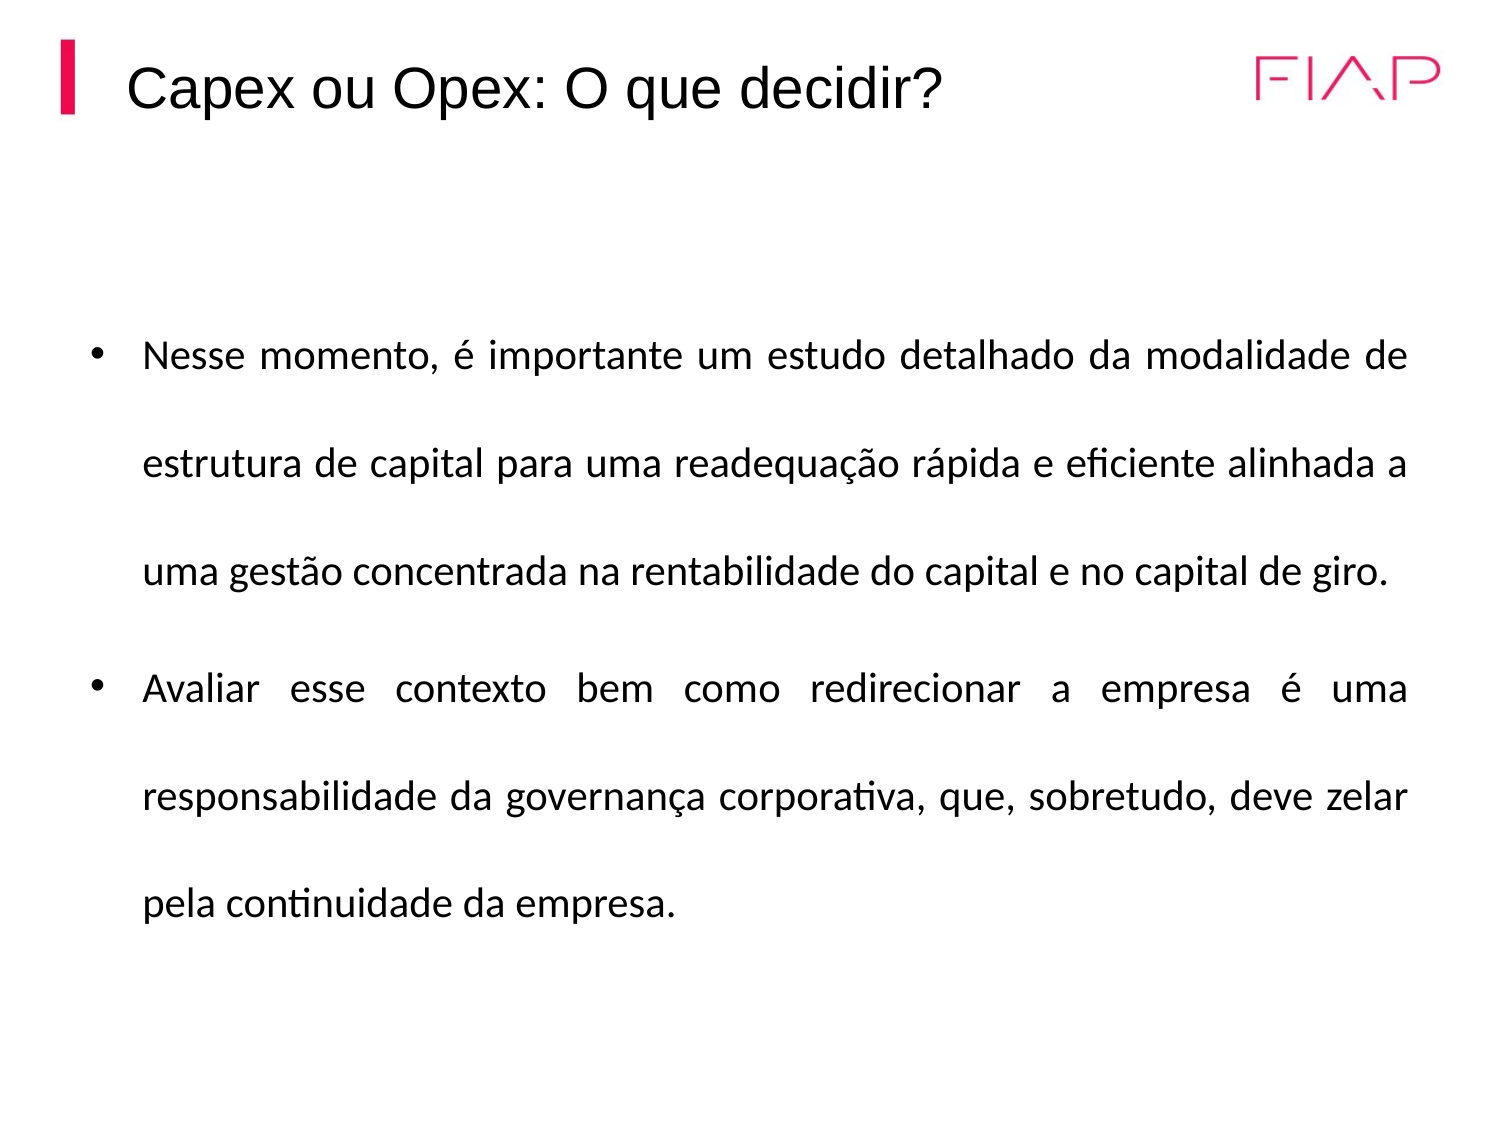

Capex ou Opex: O que decidir?
Nesse momento, é importante um estudo detalhado da modalidade de estrutura de capital para uma readequação rápida e eficiente alinhada a uma gestão concentrada na rentabilidade do capital e no capital de giro.
Avaliar esse contexto bem como redirecionar a empresa é uma responsabilidade da governança corporativa, que, sobretudo, deve zelar pela continuidade da empresa.